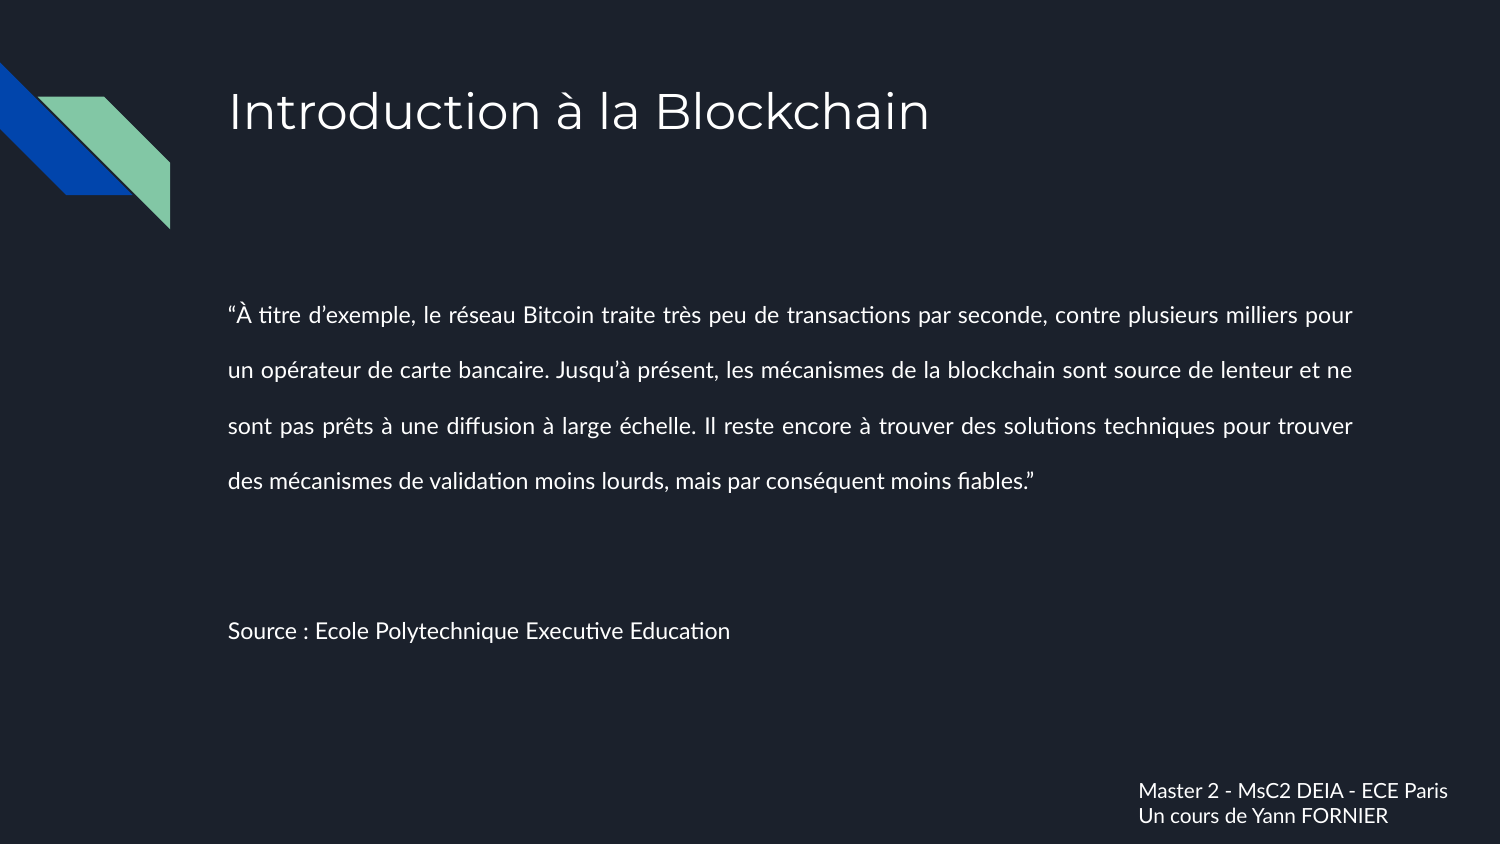

# Introduction à la Blockchain
“À titre d’exemple, le réseau Bitcoin traite très peu de transactions par seconde, contre plusieurs milliers pour un opérateur de carte bancaire. Jusqu’à présent, les mécanismes de la blockchain sont source de lenteur et ne sont pas prêts à une diffusion à large échelle. Il reste encore à trouver des solutions techniques pour trouver des mécanismes de validation moins lourds, mais par conséquent moins fiables.”

Source : Ecole Polytechnique Executive Education

Master 2 - MsC2 DEIA - ECE Paris
Un cours de Yann FORNIER